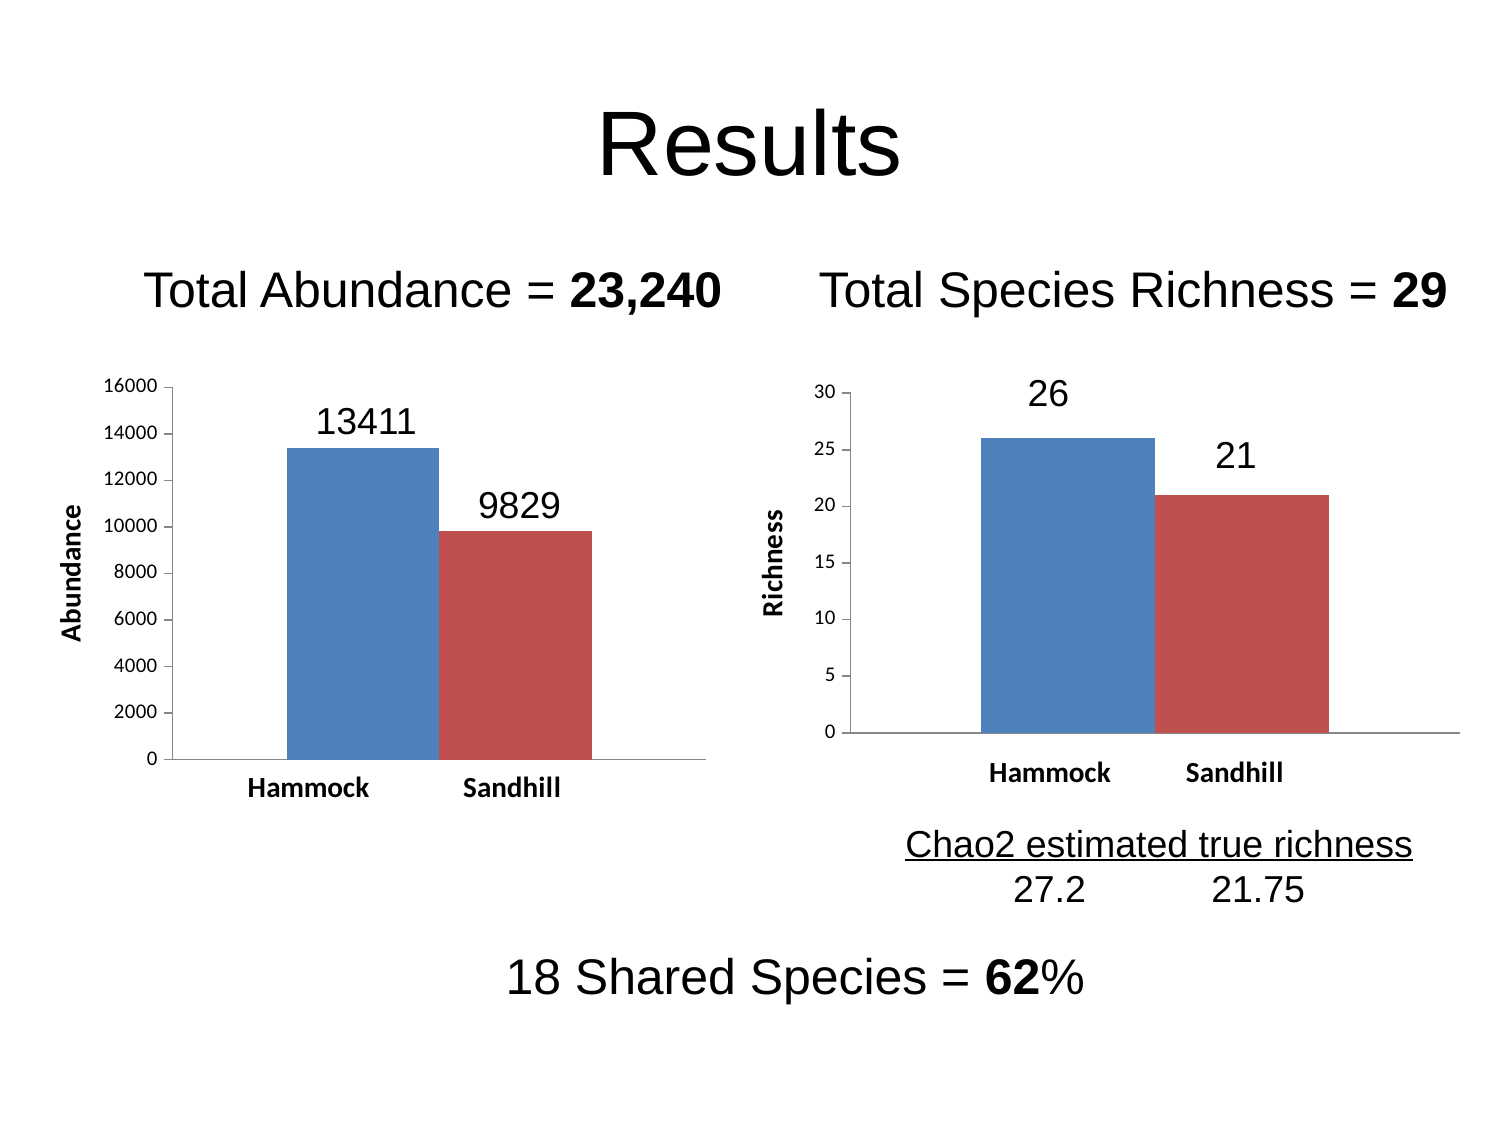

# Results
Total Abundance = 23,240
Total Species Richness = 29
26

### Chart

| Category | Hammock | Sandhill |
|---|---|---|
| Abundance | 13411.0 | 9829.0 |

### Chart

| Category | Hammock | Sandhill |
|---|---|---|
| Richness | 26.0 | 21.0 |
13411
21
9829
Chao2 estimated true richness
27.2            21.75
18 Shared Species = 62%